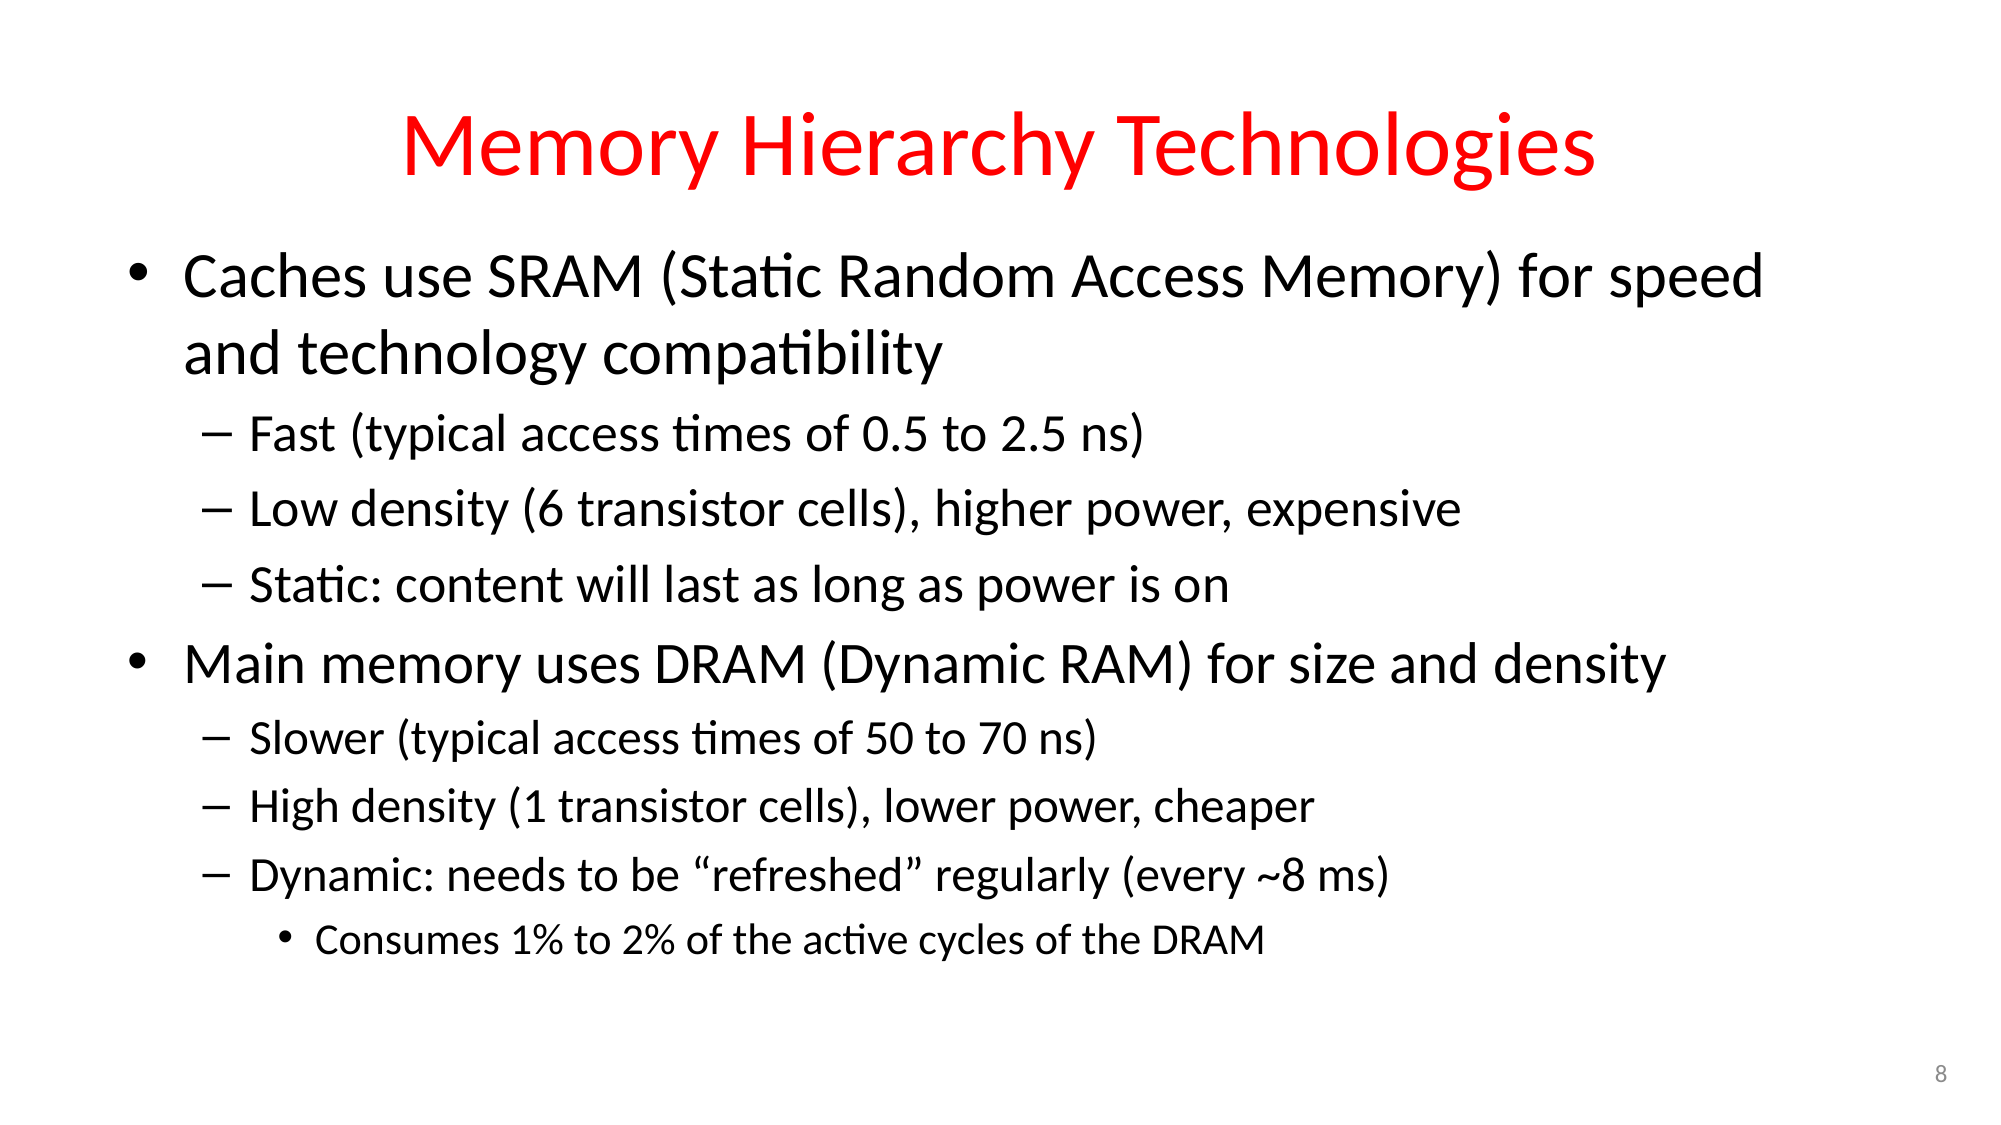

# Memory Hierarchy Technologies
Caches use SRAM (Static Random Access Memory) for speed and technology compatibility
Fast (typical access times of 0.5 to 2.5 ns)
Low density (6 transistor cells), higher power, expensive
Static: content will last as long as power is on
Main memory uses DRAM (Dynamic RAM) for size and density
Slower (typical access times of 50 to 70 ns)
High density (1 transistor cells), lower power, cheaper
Dynamic: needs to be “refreshed” regularly (every ~8 ms)
Consumes 1% to 2% of the active cycles of the DRAM

8